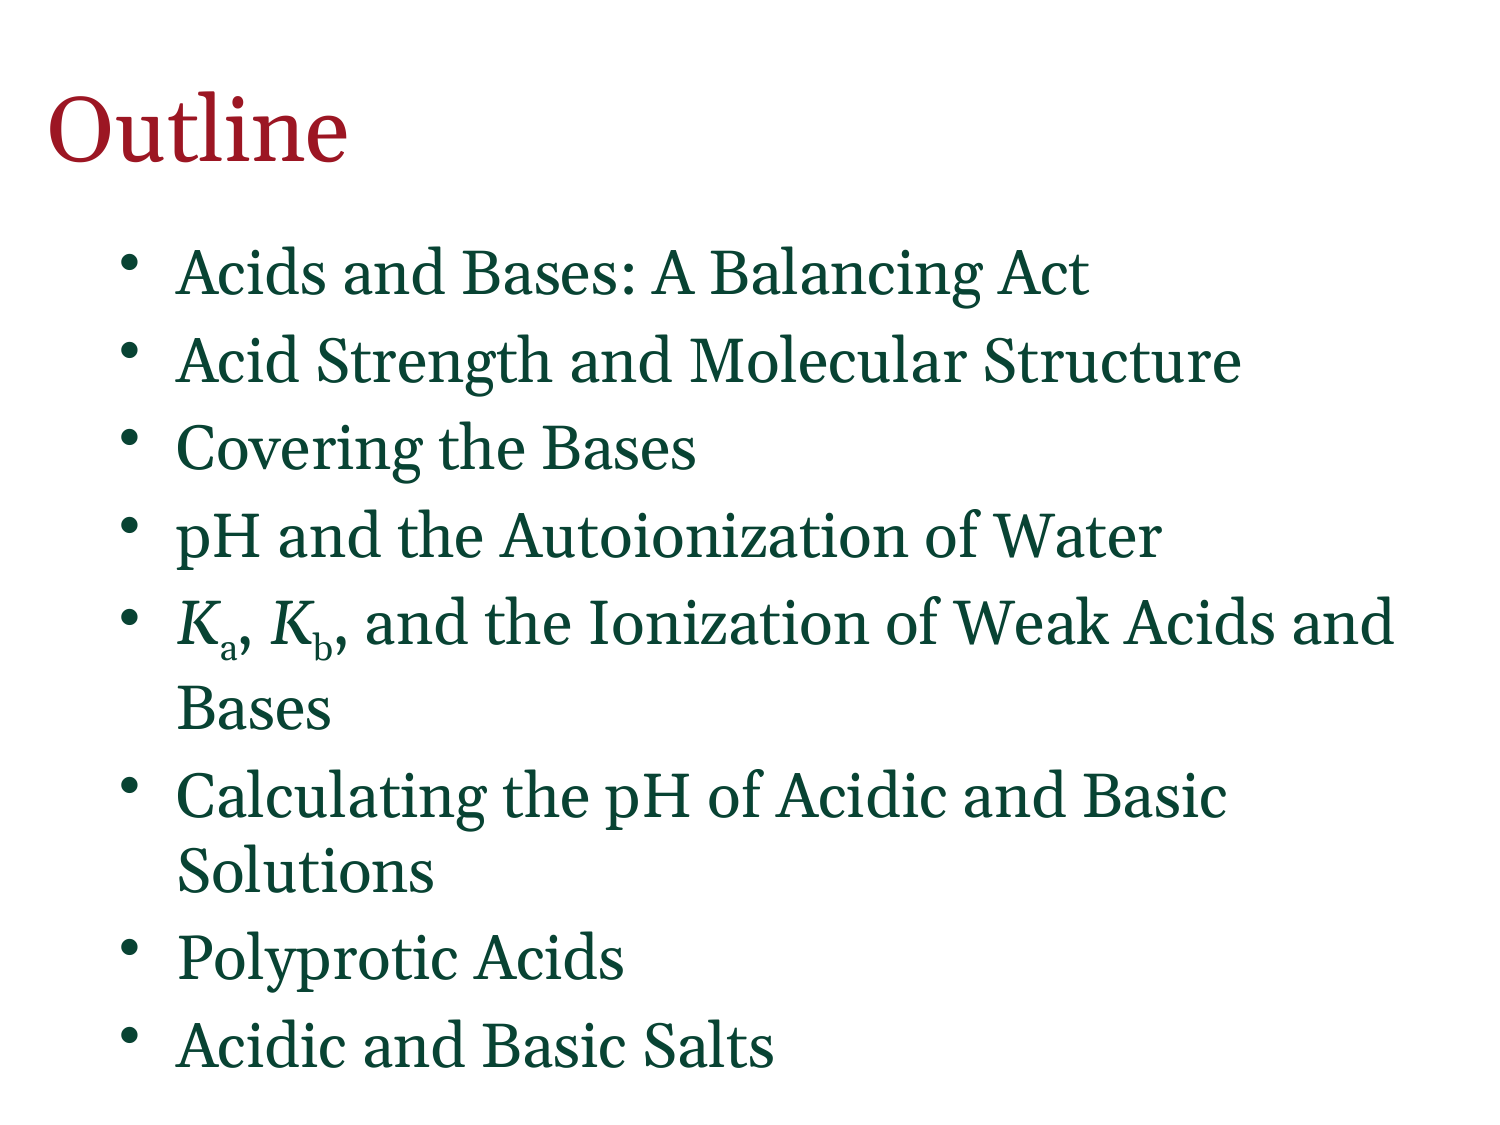

# Outline
Acids and Bases: A Balancing Act
Acid Strength and Molecular Structure
Covering the Bases
pH and the Autoionization of Water
Ka, Kb, and the Ionization of Weak Acids and Bases
Calculating the pH of Acidic and Basic Solutions
Polyprotic Acids
Acidic and Basic Salts